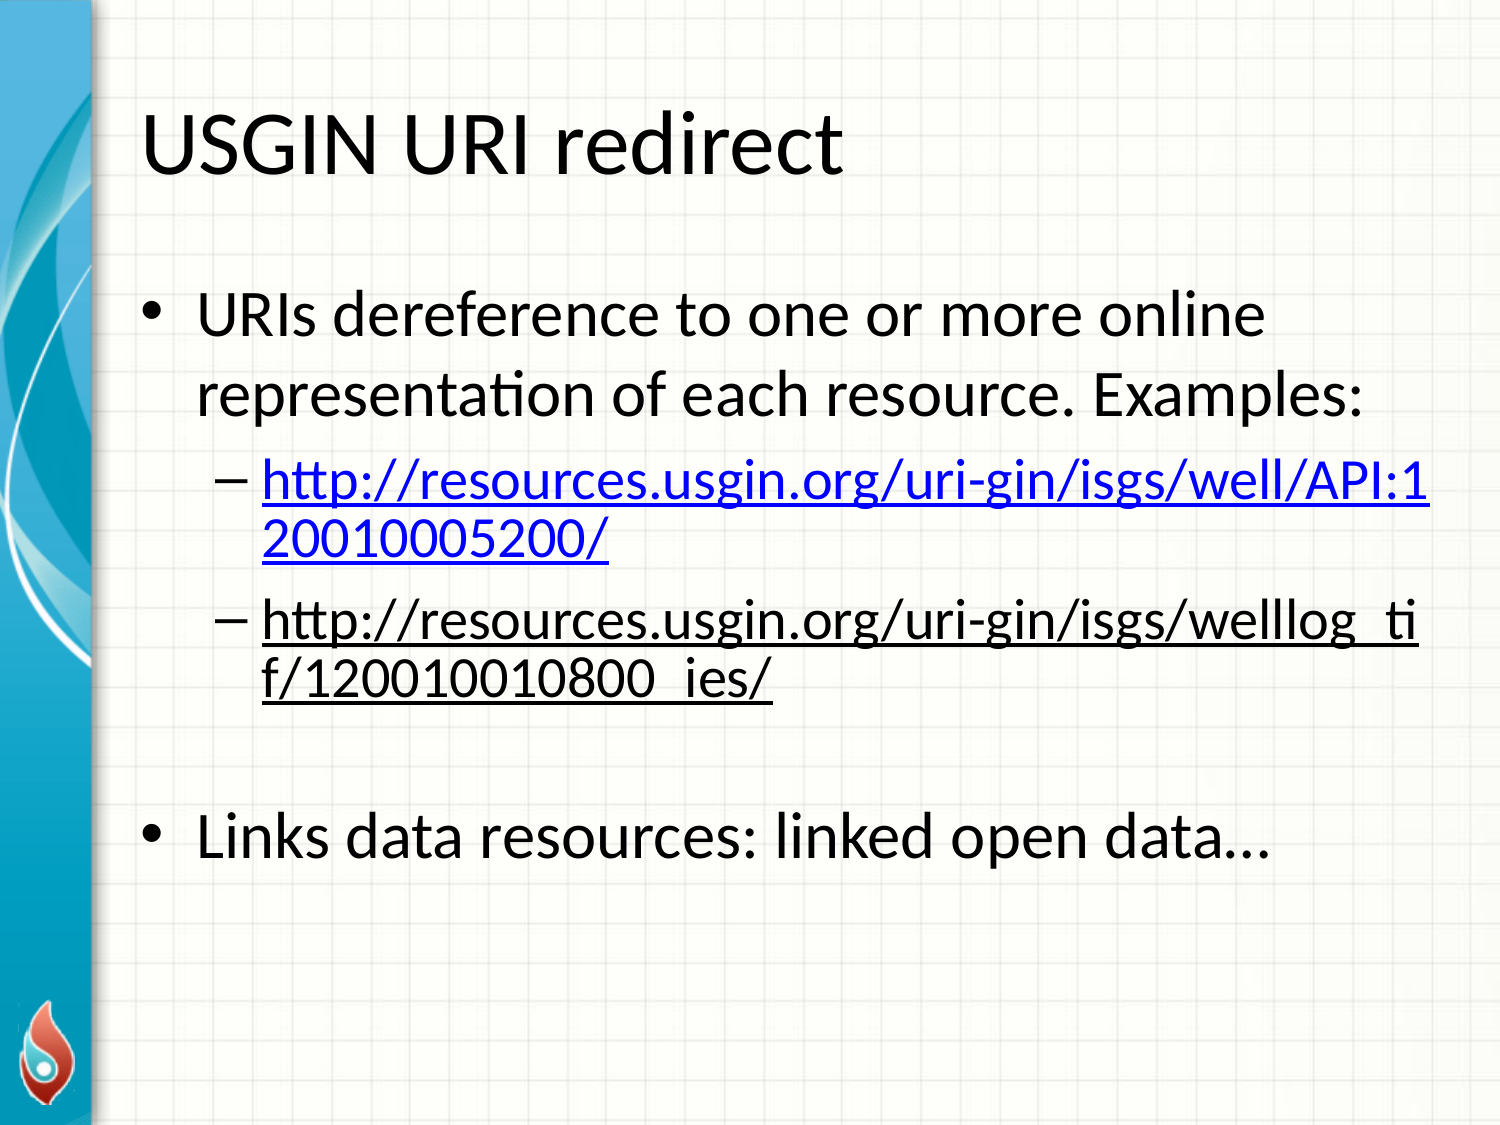

# USGIN URI redirect
URIs dereference to one or more online representation of each resource. Examples:
http://resources.usgin.org/uri-gin/isgs/well/API:120010005200/
http://resources.usgin.org/uri-gin/isgs/welllog_tif/120010010800_ies/
Links data resources: linked open data…